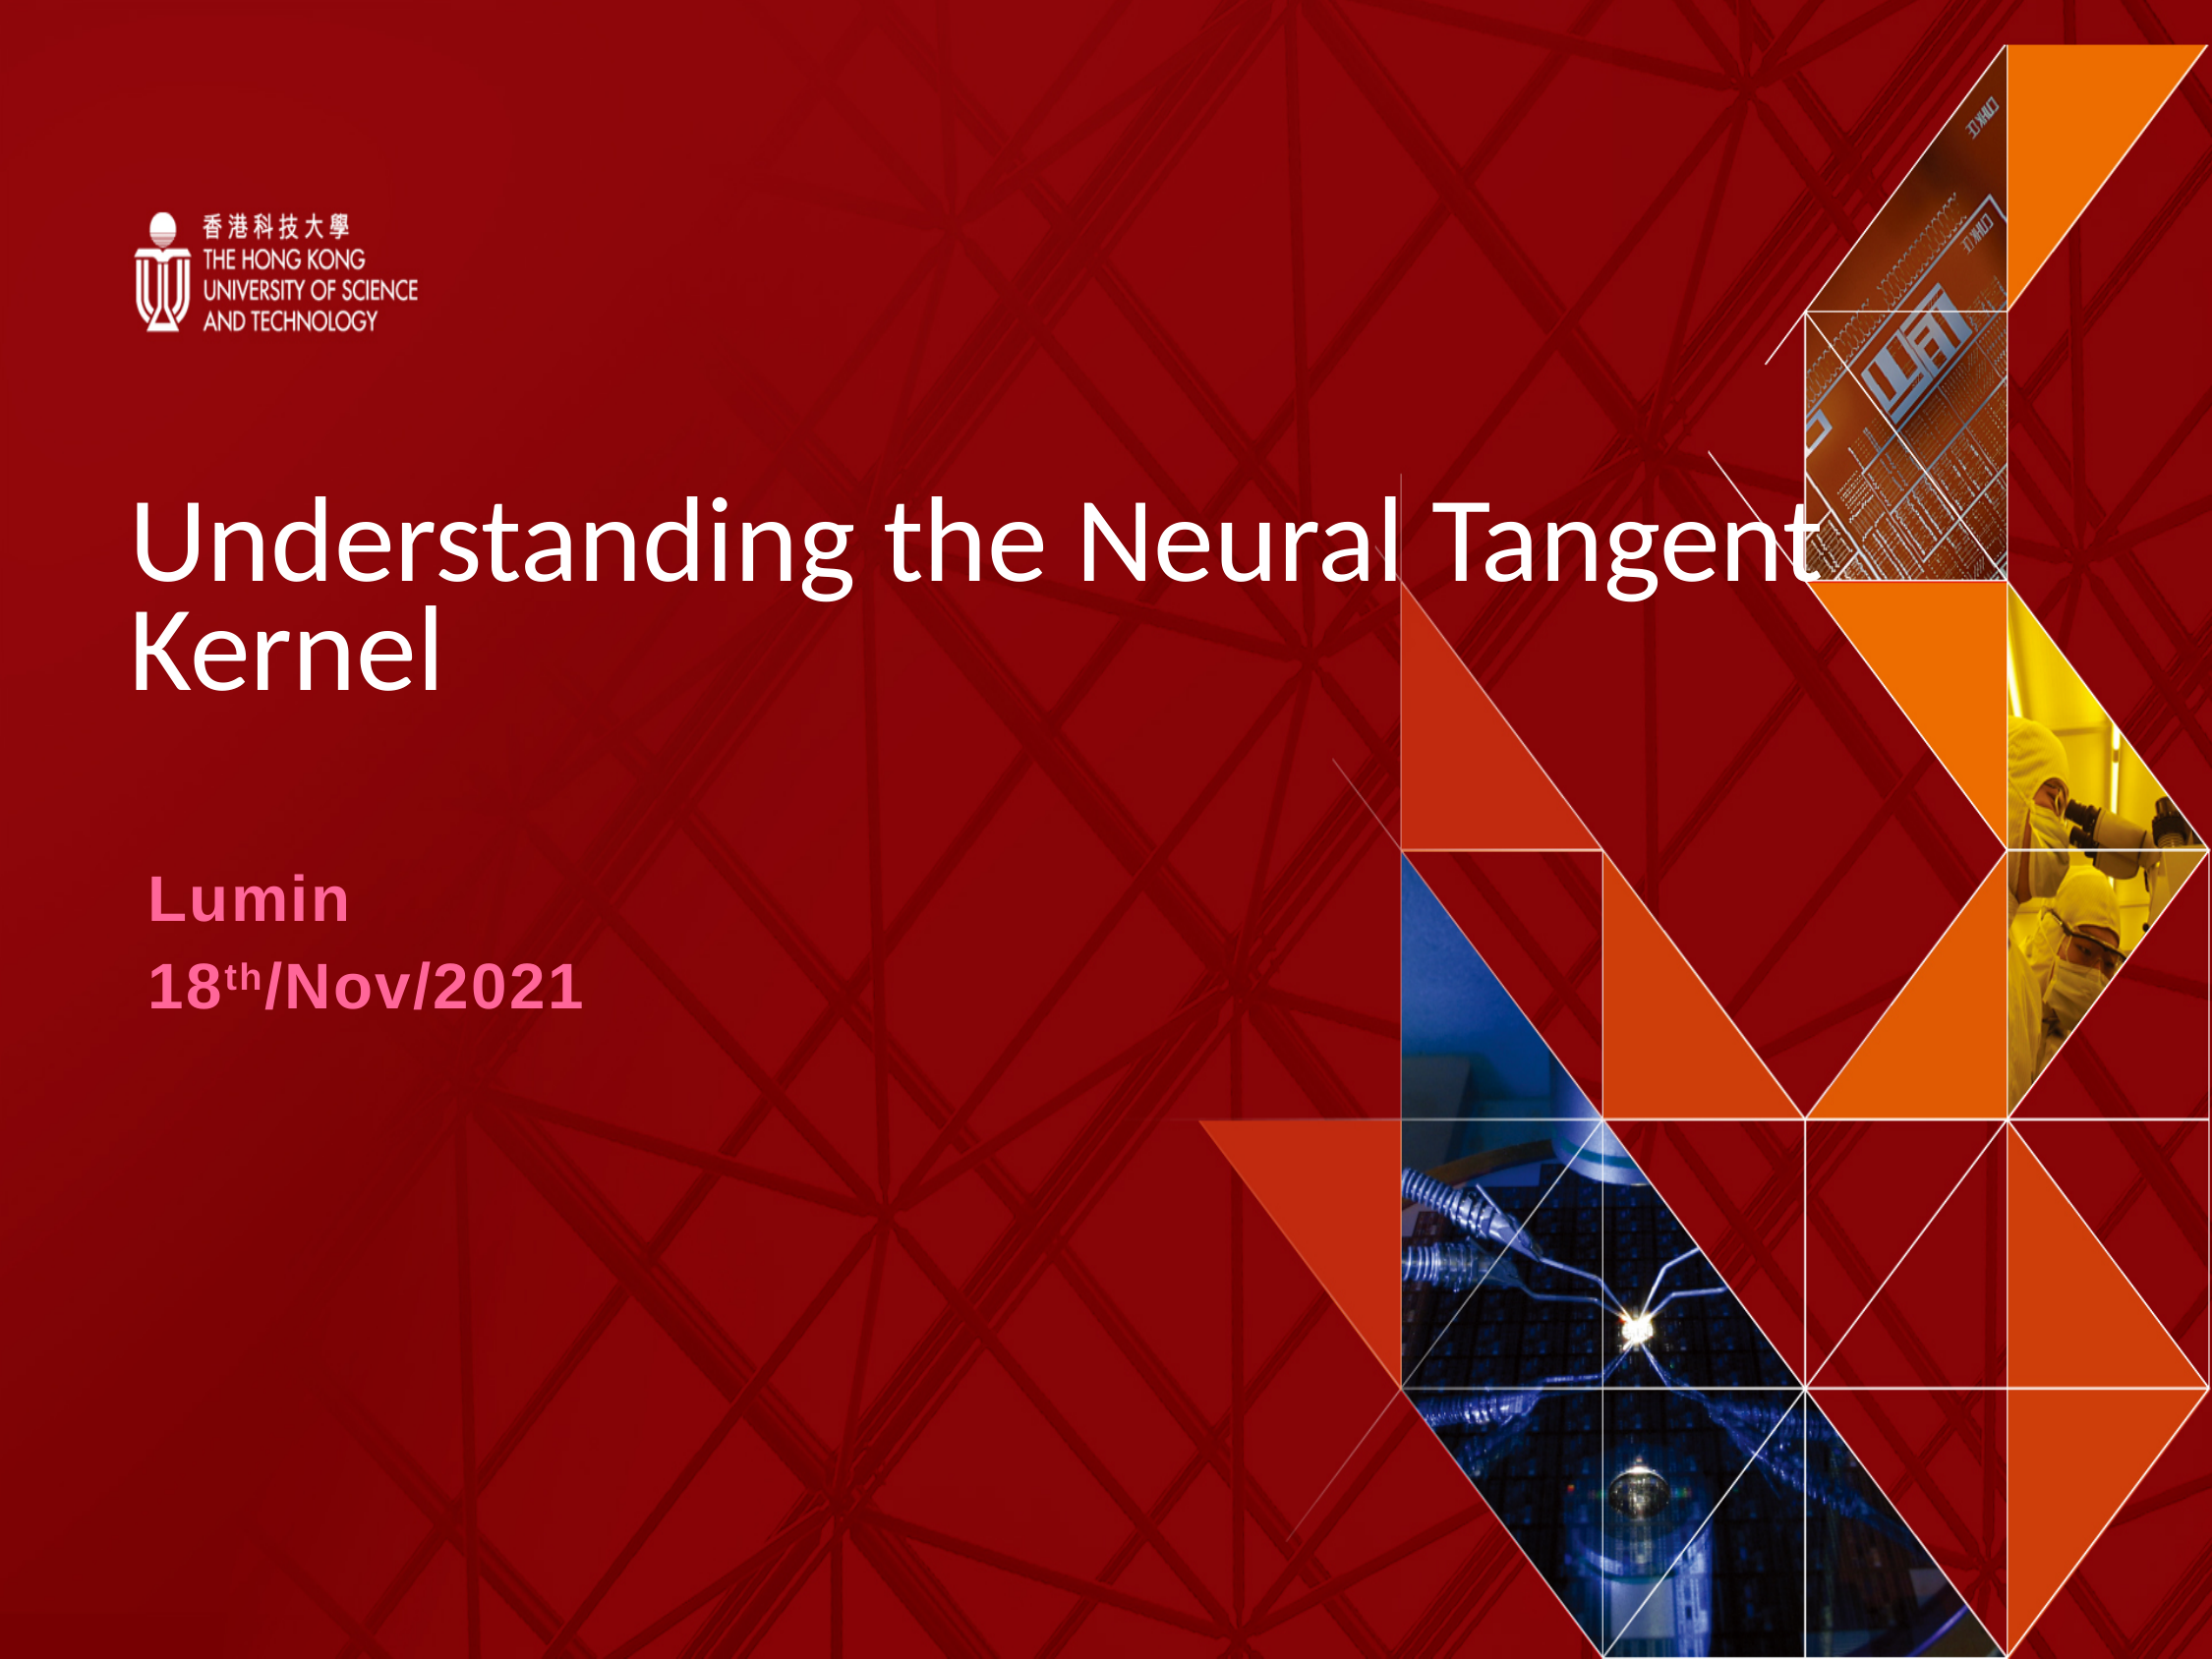

# Understanding the Neural Tangent Kernel
Lumin
18th/Nov/2021